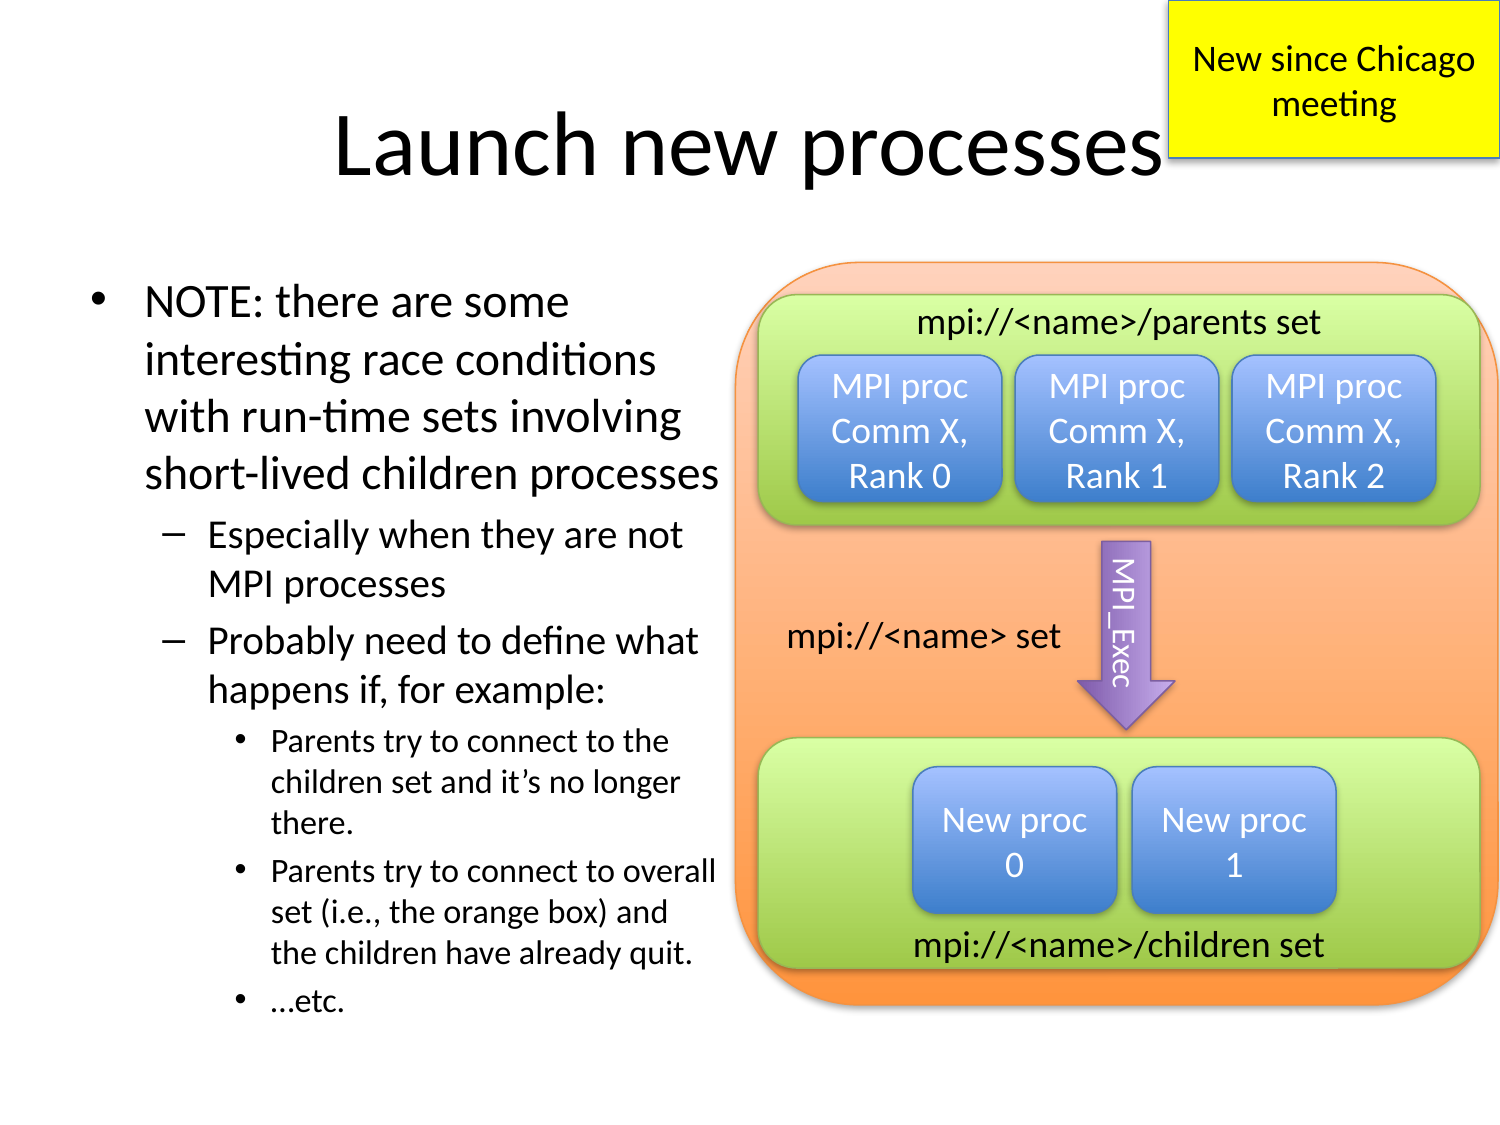

New since Chicago meeting
# Launch new processes
NOTE: there are some interesting race conditions with run-time sets involving short-lived children processes
Especially when they are not MPI processes
Probably need to define what happens if, for example:
Parents try to connect to the children set and it’s no longer there.
Parents try to connect to overall set (i.e., the orange box) and the children have already quit.
…etc.
mpi://<name> set
mpi://<name>/parents set

MPI proc
Comm X, Rank 2
MPI proc
Comm X, Rank 1
MPI proc
Comm X, Rank 0
MPI_Exec

mpi://<name>/children set
New proc 0
New proc 1